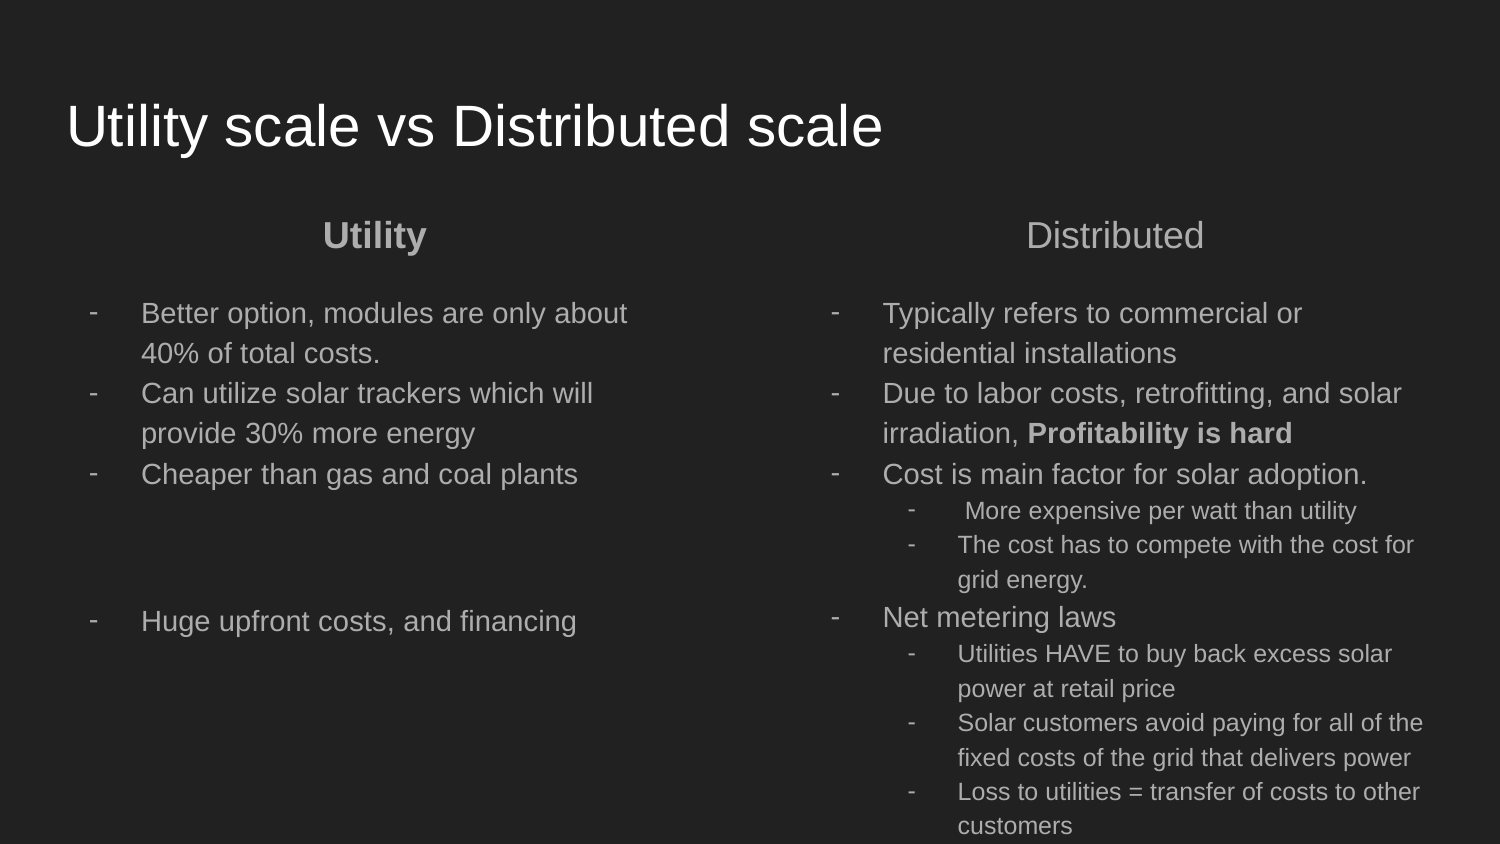

# Utility scale vs Distributed scale
Utility
Better option, modules are only about 40% of total costs.
Can utilize solar trackers which will provide 30% more energy
Cheaper than gas and coal plants

Huge upfront costs, and financing
Distributed
Typically refers to commercial or residential installations
Due to labor costs, retrofitting, and solar irradiation, Profitability is hard
Cost is main factor for solar adoption.
 More expensive per watt than utility
The cost has to compete with the cost for grid energy.
Net metering laws
Utilities HAVE to buy back excess solar power at retail price
Solar customers avoid paying for all of the fixed costs of the grid that delivers power
Loss to utilities = transfer of costs to other customers